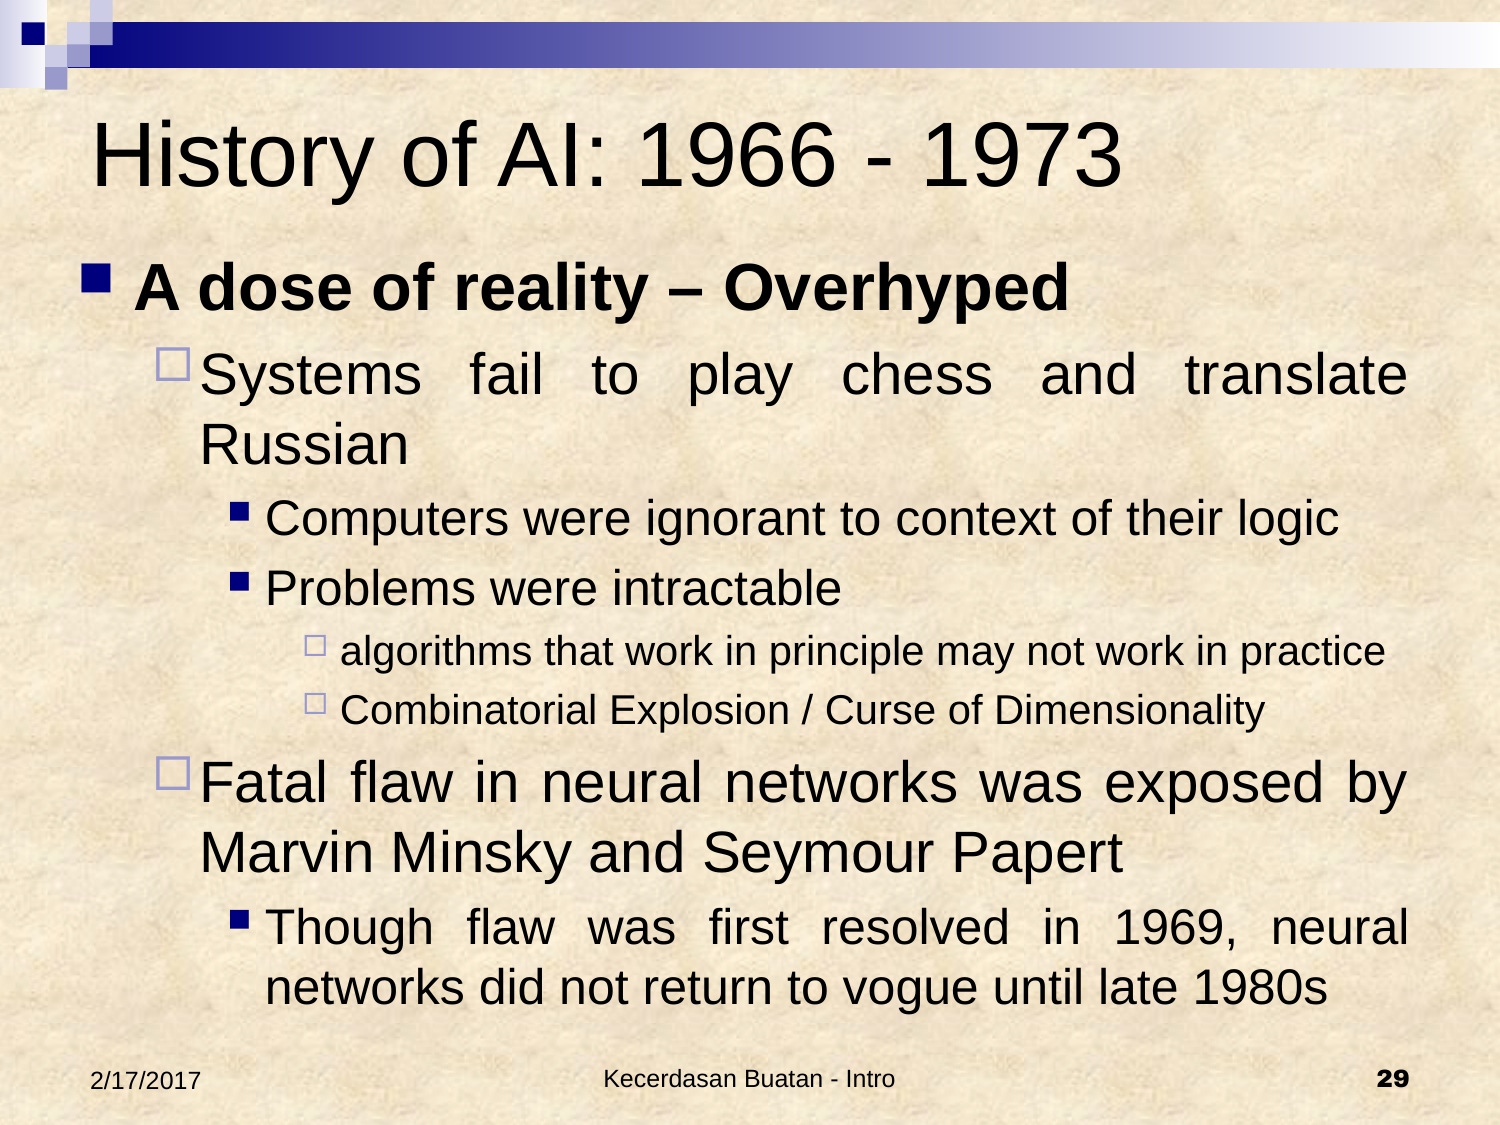

# History of AI: 1966 - 1973
A dose of reality – Overhyped
Systems fail to play chess and translate Russian
Computers were ignorant to context of their logic
Problems were intractable
algorithms that work in principle may not work in practice
Combinatorial Explosion / Curse of Dimensionality
Fatal flaw in neural networks was exposed by Marvin Minsky and Seymour Papert
Though flaw was first resolved in 1969, neural networks did not return to vogue until late 1980s
2/17/2017
Kecerdasan Buatan - Intro
29